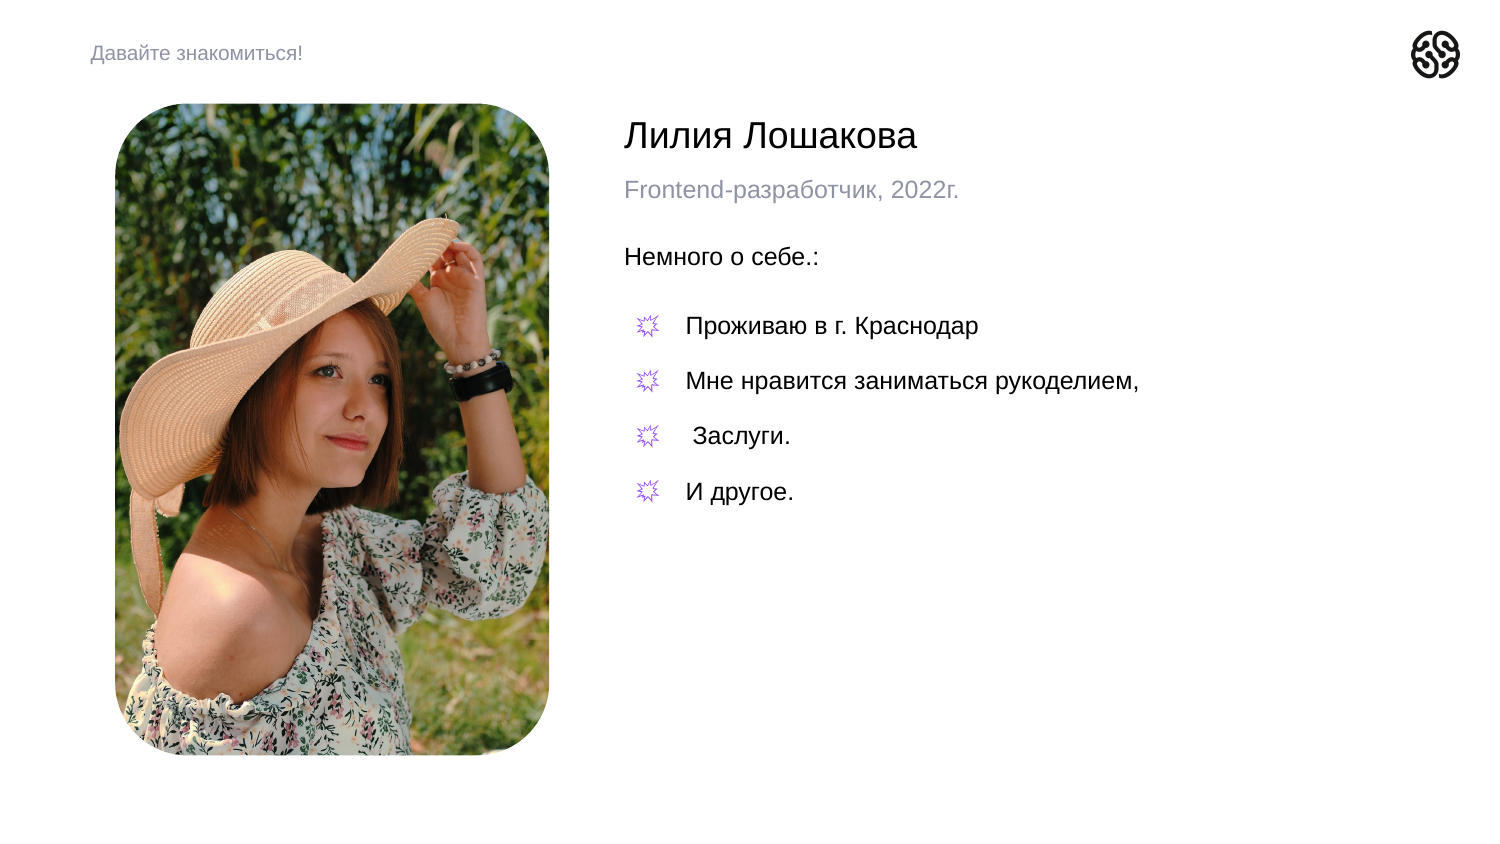

Давайте знакомиться!

# Лилия Лошакова
Frontend-разработчик, 2022г.
Немного о себе.:

Проживаю в г. Краснодар
Мне нравится заниматься рукоделием,
 Заслуги.
И другое.